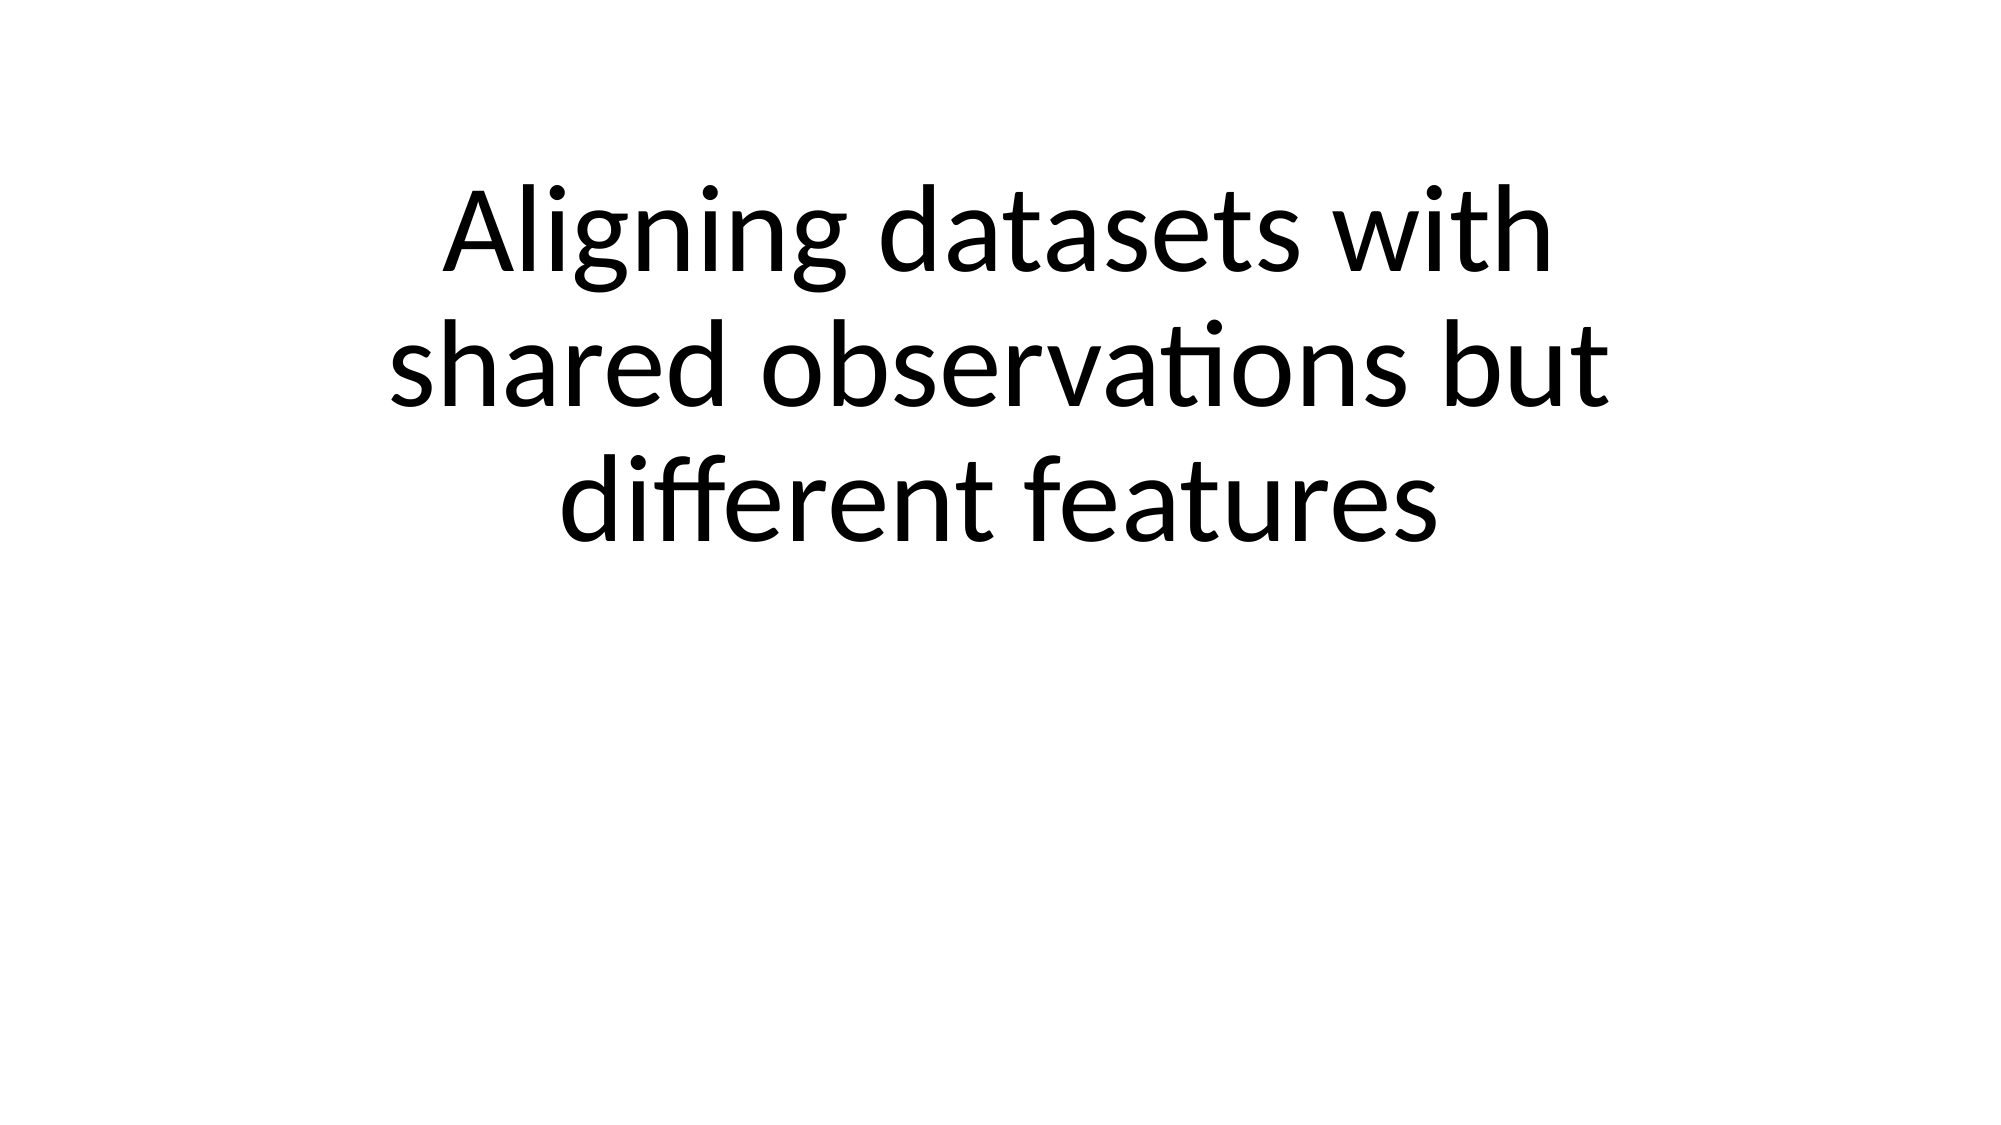

# Aligning datasets with shared observations but different features